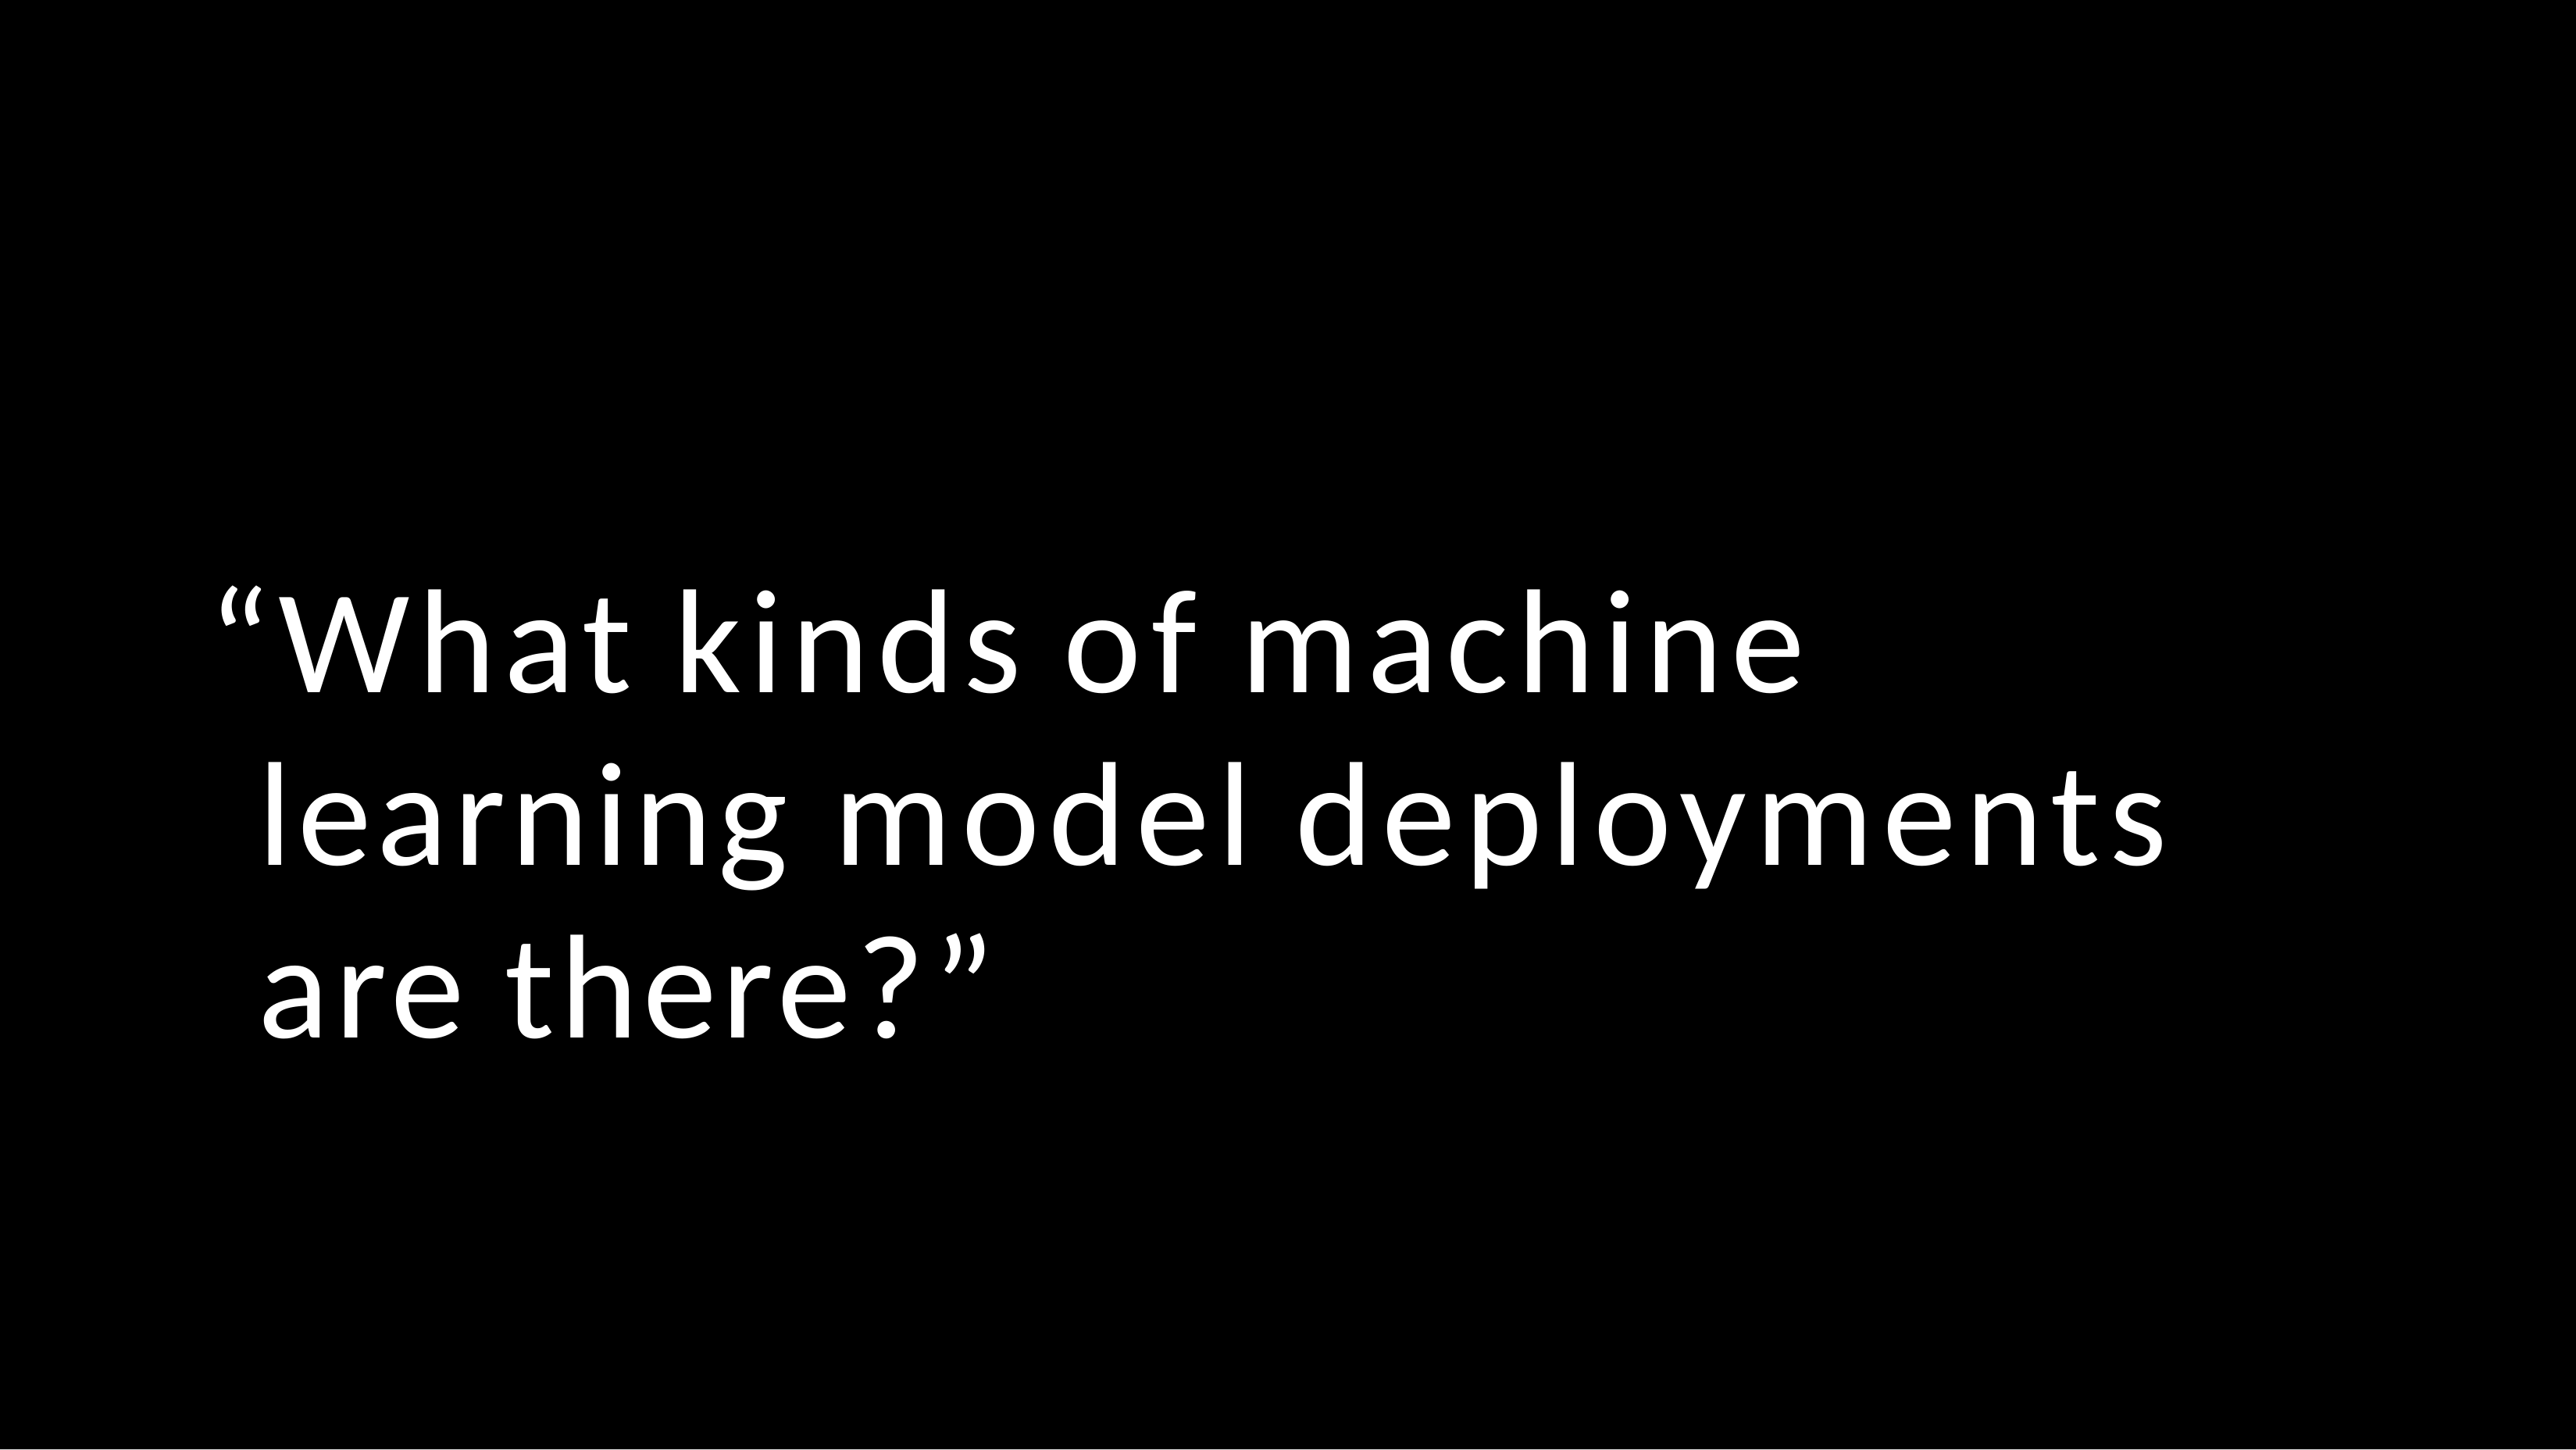

# “What kinds of machine learning model deployments are there?”